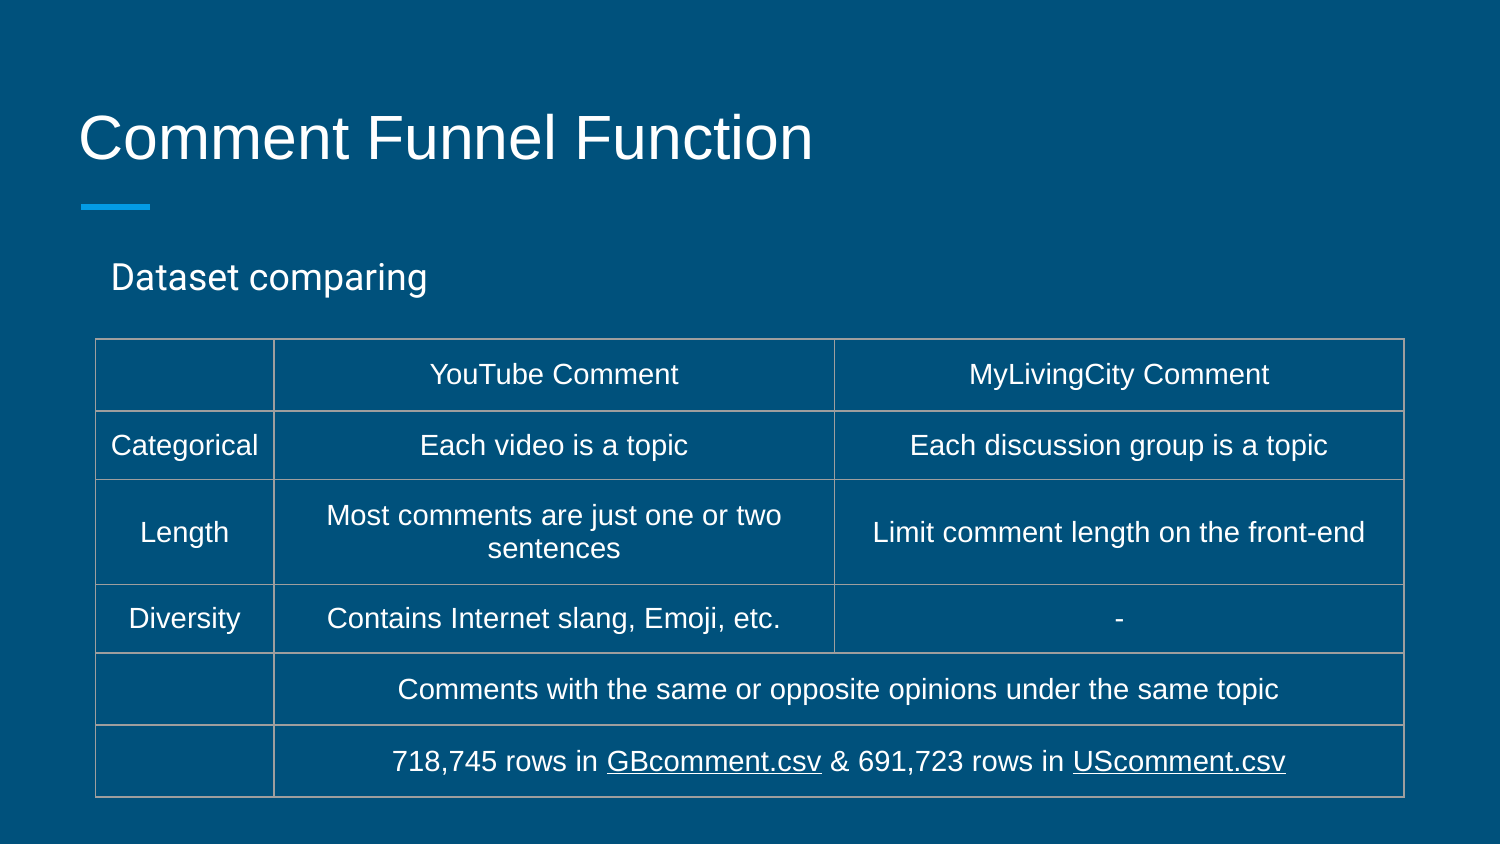

# Comment Funnel Function
Dataset comparing
|  | YouTube Comment | MyLivingCity Comment |
| --- | --- | --- |
| Categorical | Each video is a topic | Each discussion group is a topic |
| Length | Most comments are just one or two sentences | Limit comment length on the front-end |
| Diversity | Contains Internet slang, Emoji, etc. | - |
|  | Comments with the same or opposite opinions under the same topic |  |
|  | 718,745 rows in GBcomment.csv & 691,723 rows in UScomment.csv |  |